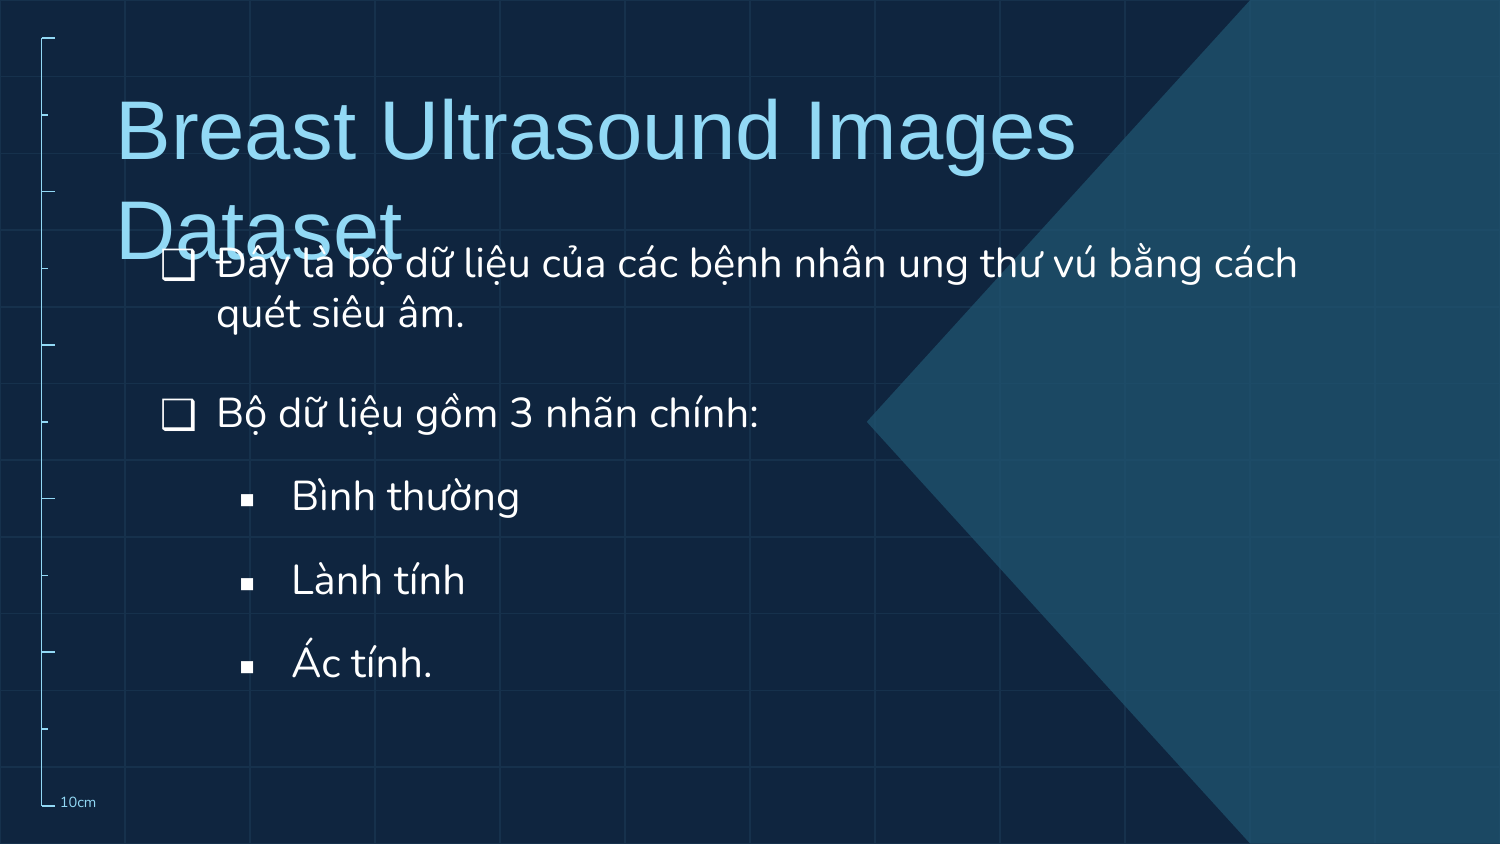

# Breast Ultrasound Images Dataset
Đây là bộ dữ liệu của các bệnh nhân ung thư vú bằng cách quét siêu âm.

Bộ dữ liệu gồm 3 nhãn chính:
Bình thường
Lành tính
Ác tính.